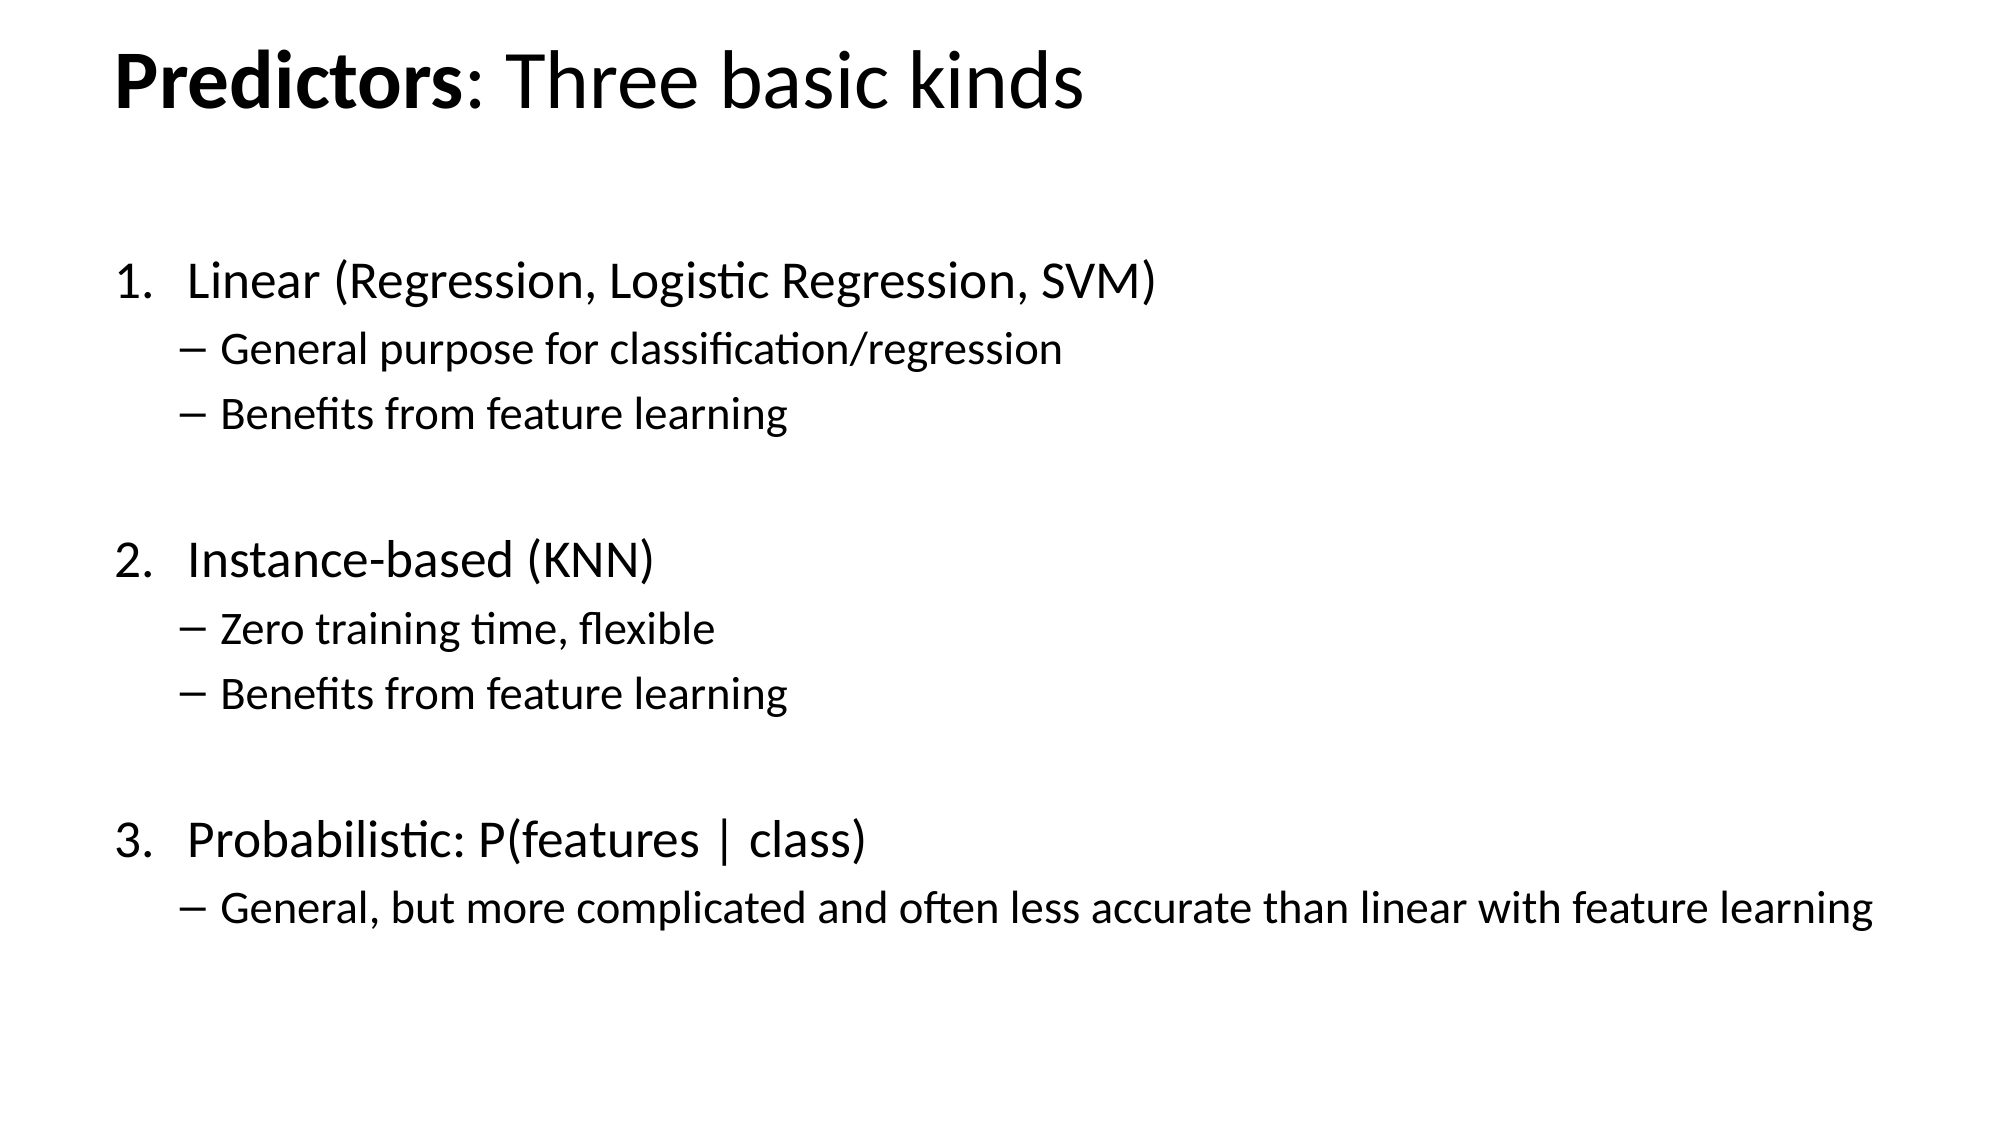

# Predictors: Three basic kinds

Linear (Regression, Logistic Regression, SVM)
General purpose for classification/regression
Benefits from feature learning

Instance-based (KNN)
Zero training time, flexible
Benefits from feature learning

Probabilistic: P(features | class)
General, but more complicated and often less accurate than linear with feature learning